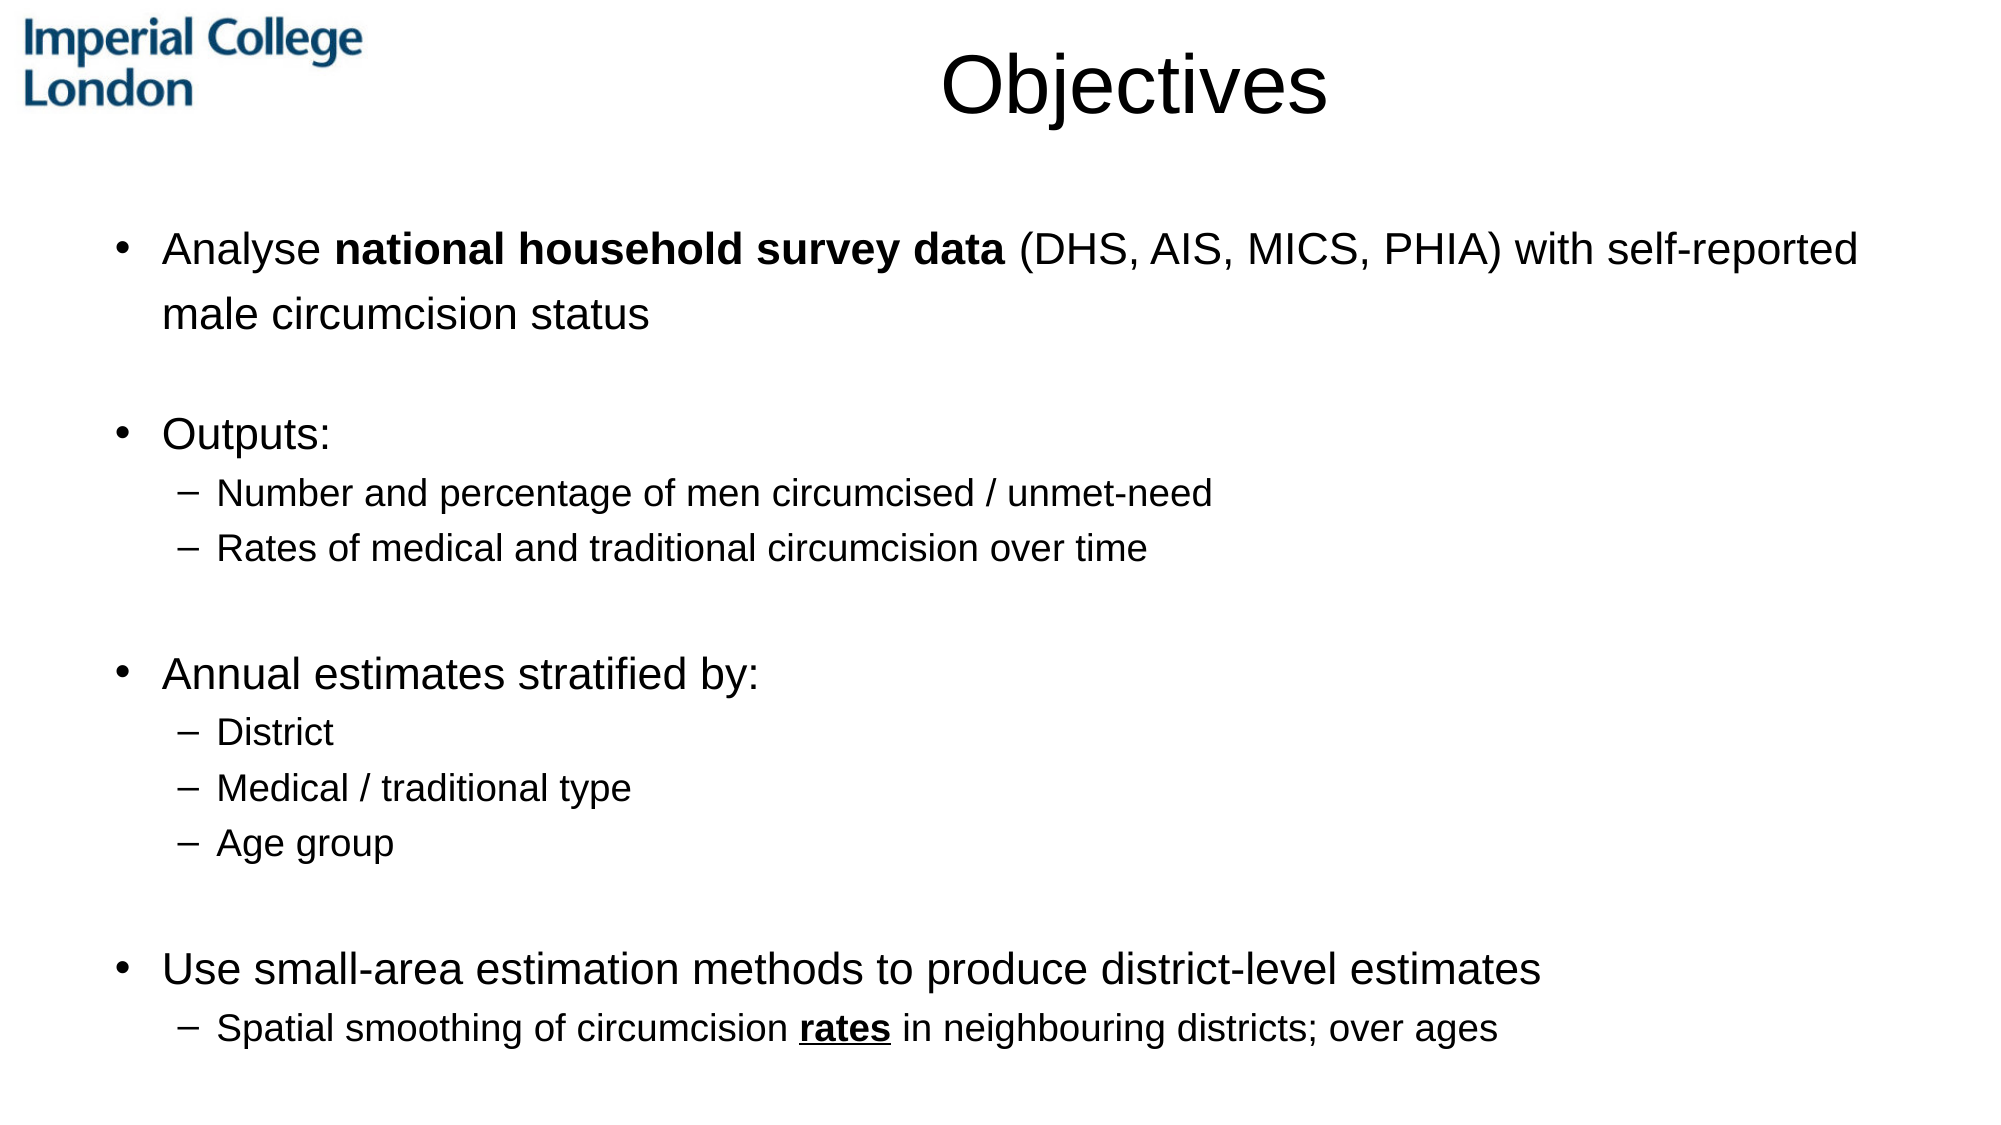

# Objectives
Analyse national household survey data (DHS, AIS, MICS, PHIA) with self-reported male circumcision status

Outputs:
Number and percentage of men circumcised / unmet-need
Rates of medical and traditional circumcision over time

Annual estimates stratified by:
District
Medical / traditional type
Age group

Use small-area estimation methods to produce district-level estimates
Spatial smoothing of circumcision rates in neighbouring districts; over ages